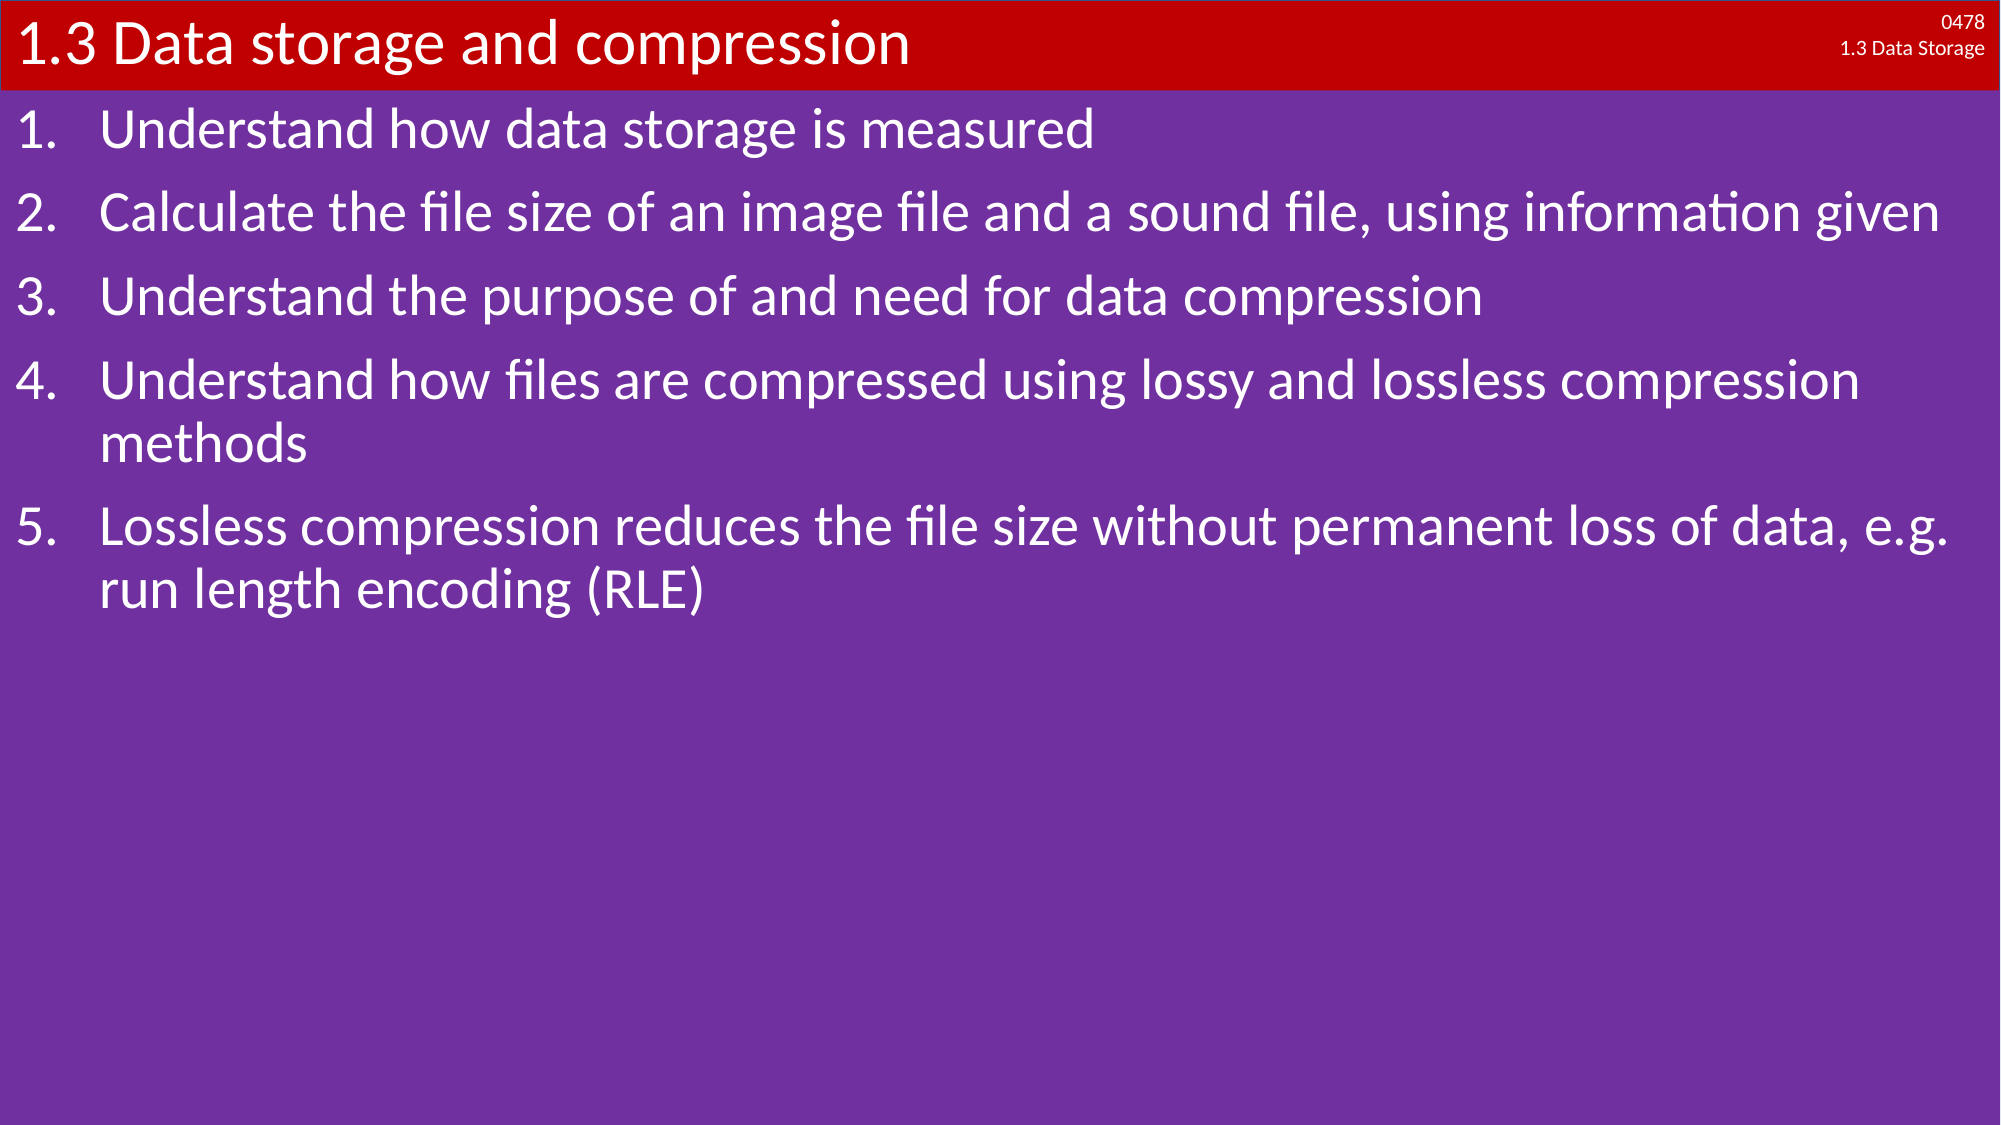

# 1.3 Data storage and compression
Understand how data storage is measured
Calculate the file size of an image file and a sound file, using information given
Understand the purpose of and need for data compression
Understand how files are compressed using lossy and lossless compression methods
Lossless compression reduces the file size without permanent loss of data, e.g. run length encoding (RLE)